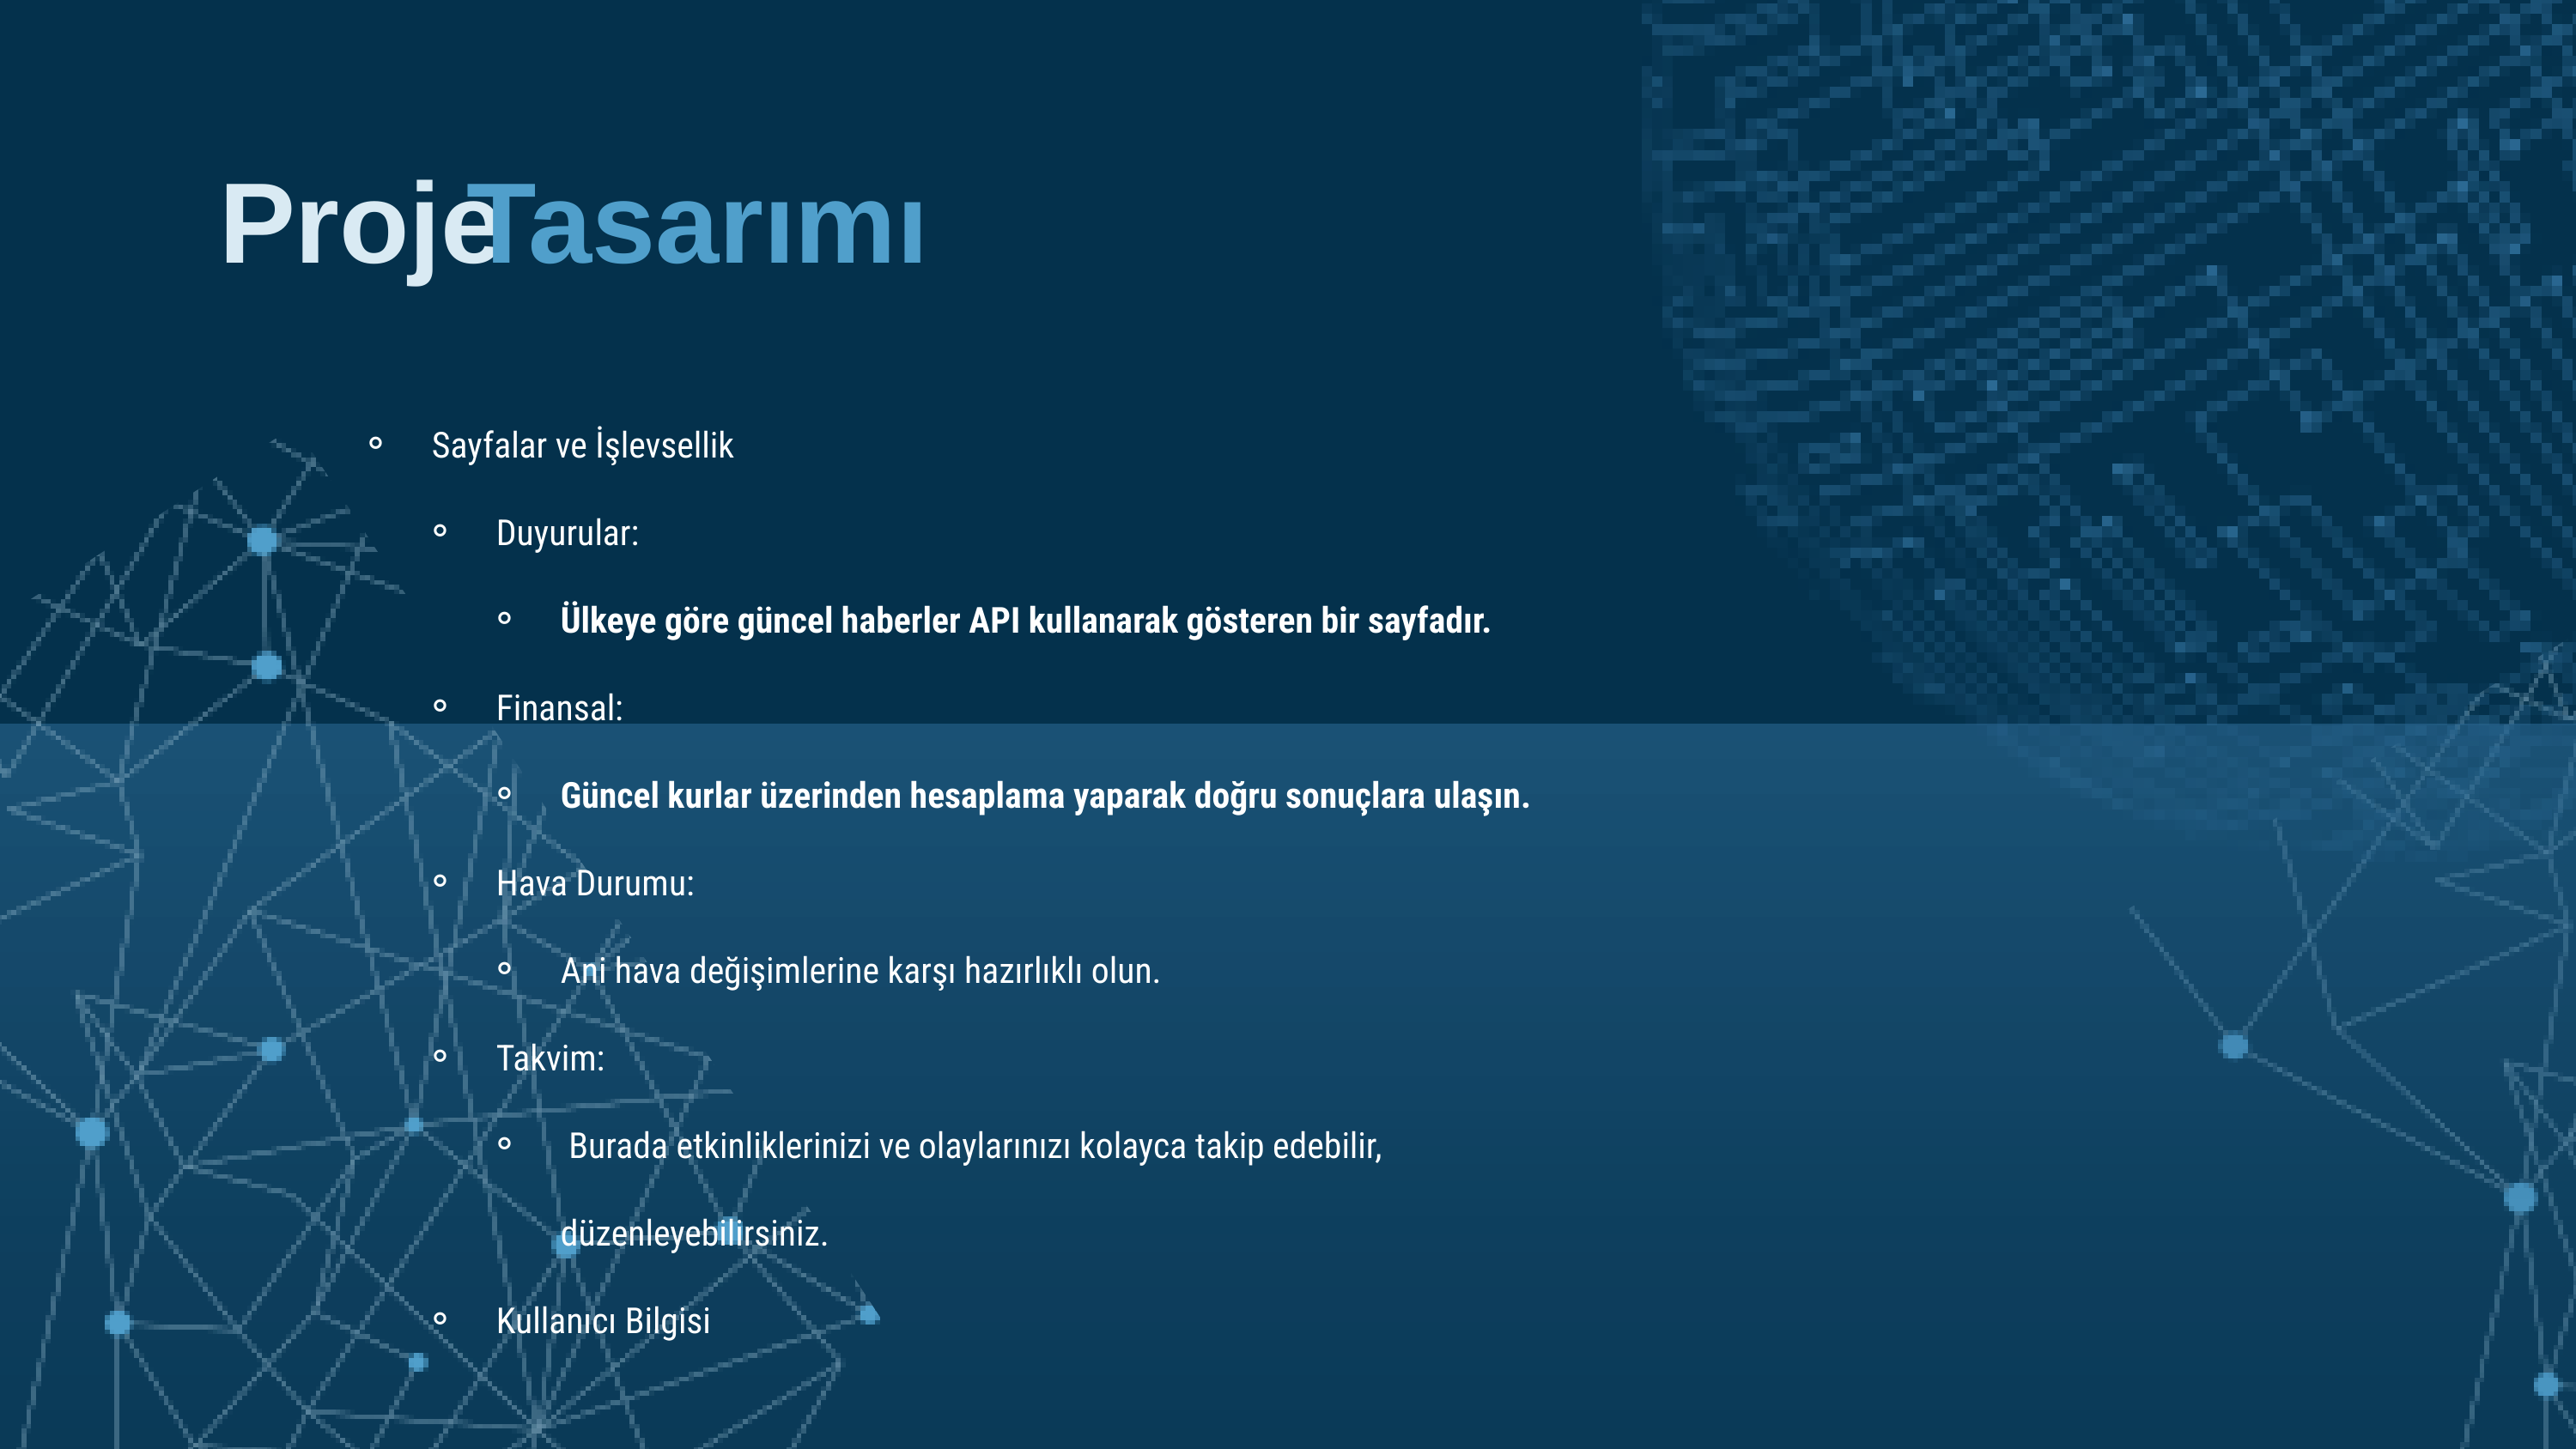

Proje
Tasarımı
Sayfalar ve İşlevsellik
Duyurular:
Ülkeye göre güncel haberler API kullanarak gösteren bir sayfadır.
Finansal:
Güncel kurlar üzerinden hesaplama yaparak doğru sonuçlara ulaşın.
Hava Durumu:
Ani hava değişimlerine karşı hazırlıklı olun.
Takvim:
 Burada etkinliklerinizi ve olaylarınızı kolayca takip edebilir, düzenleyebilirsiniz.
Kullanıcı Bilgisi